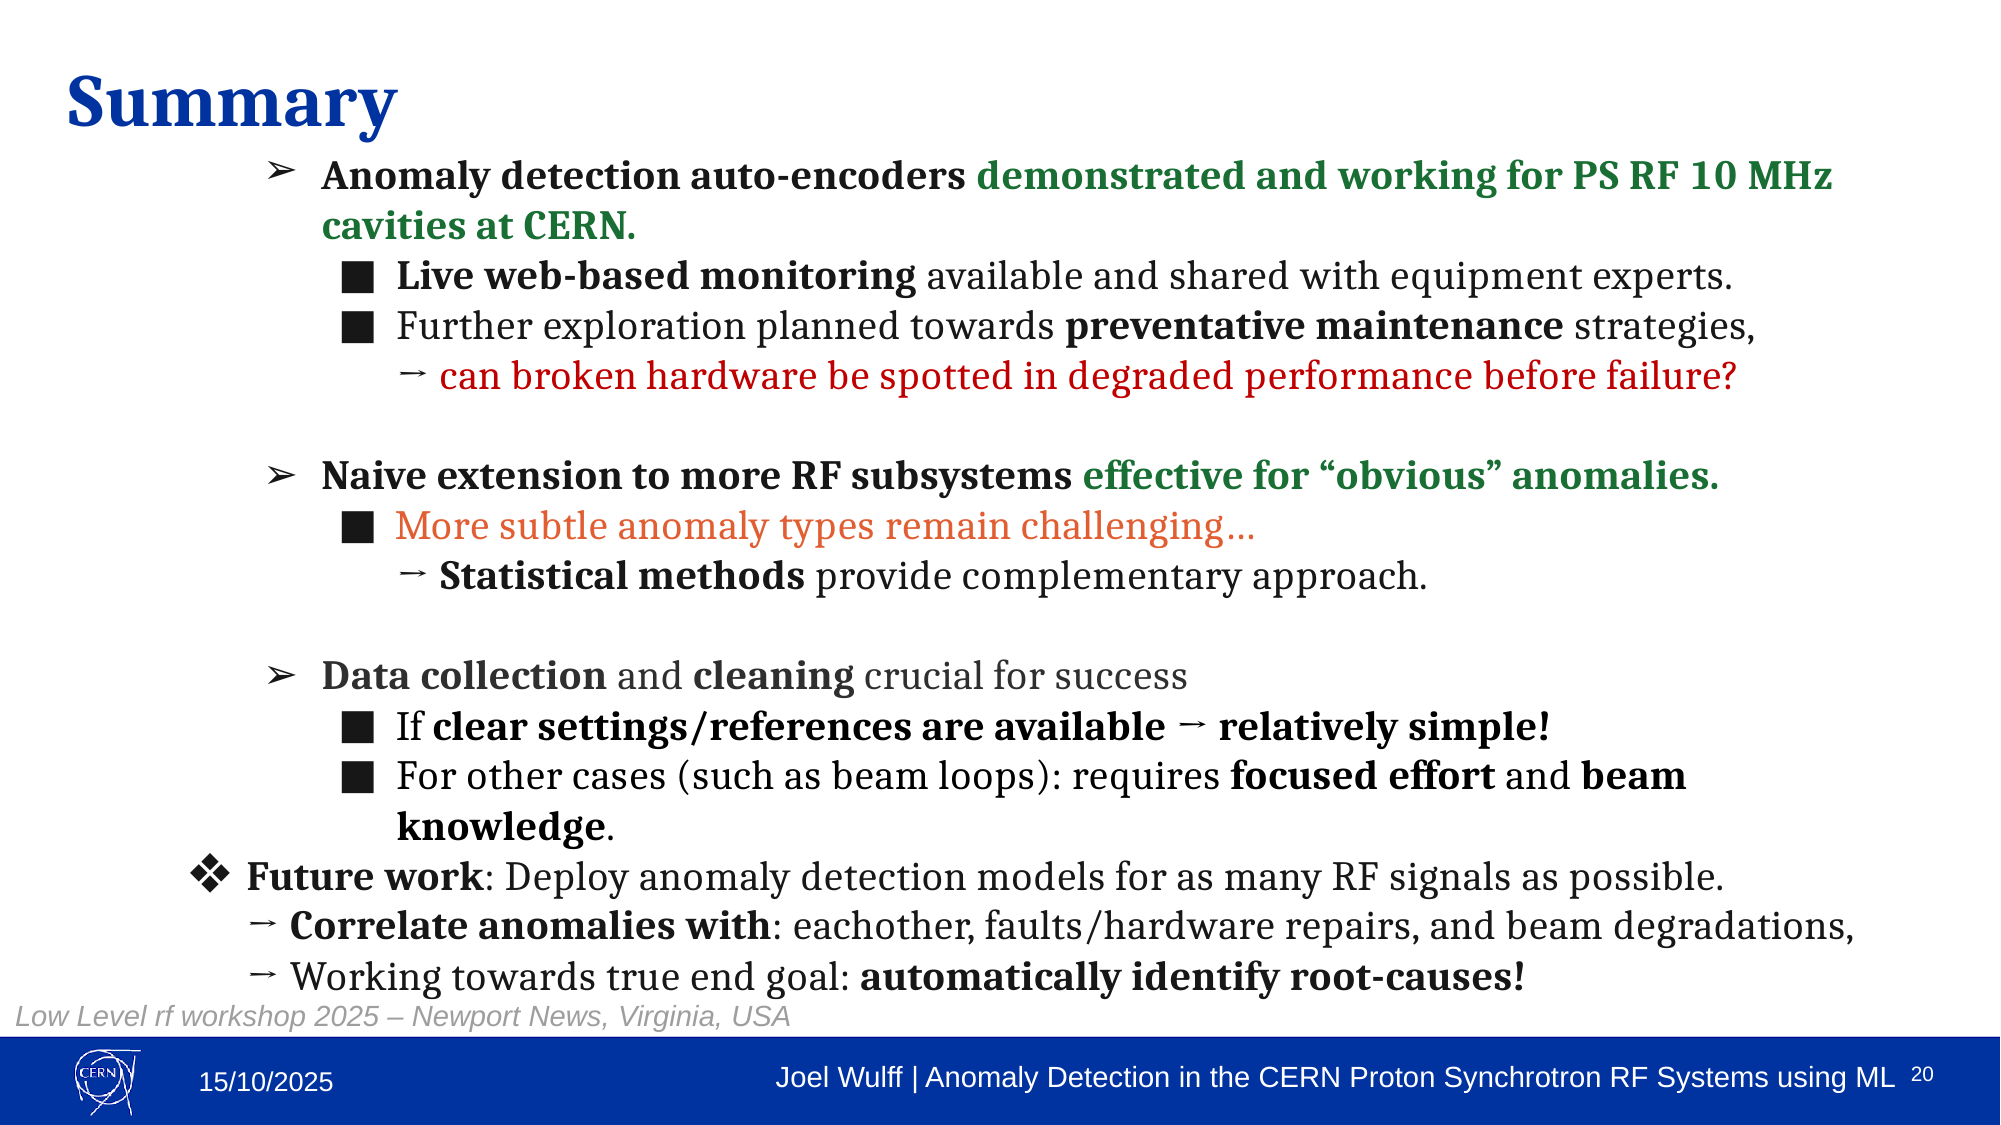

# Summary

Anomaly detection auto-encoders demonstrated and working for PS RF 10 MHz cavities at CERN.
Live web-based monitoring available and shared with equipment experts.
Further exploration planned towards preventative maintenance strategies,
→ can broken hardware be spotted in degraded performance before failure?

Naive extension to more RF subsystems effective for “obvious” anomalies.
More subtle anomaly types remain challenging…
→ Statistical methods provide complementary approach.

Data collection and cleaning crucial for success
If clear settings/references are available → relatively simple!
For other cases (such as beam loops): requires focused effort and beam knowledge.
Future work: Deploy anomaly detection models for as many RF signals as possible.
→ Correlate anomalies with: eachother, faults/hardware repairs, and beam degradations,
→ Working towards true end goal: automatically identify root-causes!

20